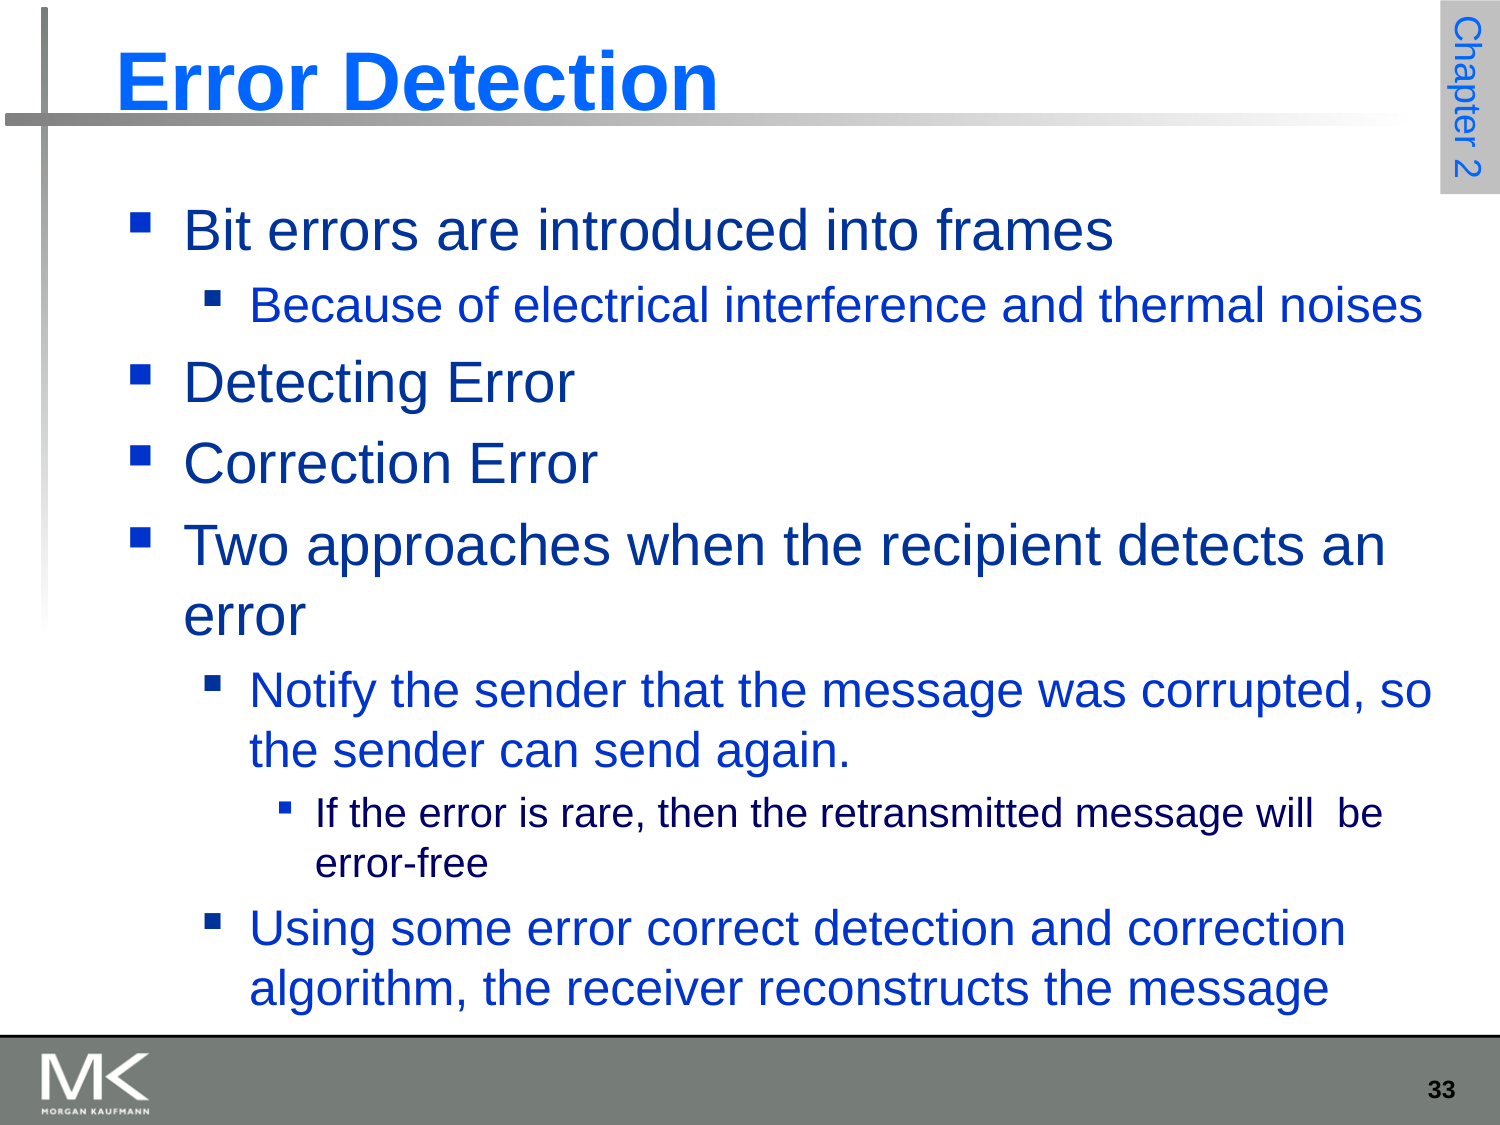

# Error Detection
Bit errors are introduced into frames
Because of electrical interference and thermal noises
Detecting Error
Correction Error
Two approaches when the recipient detects an error
Notify the sender that the message was corrupted, so the sender can send again.
If the error is rare, then the retransmitted message will  be error-free
Using some error correct detection and correction algorithm, the receiver reconstructs the message